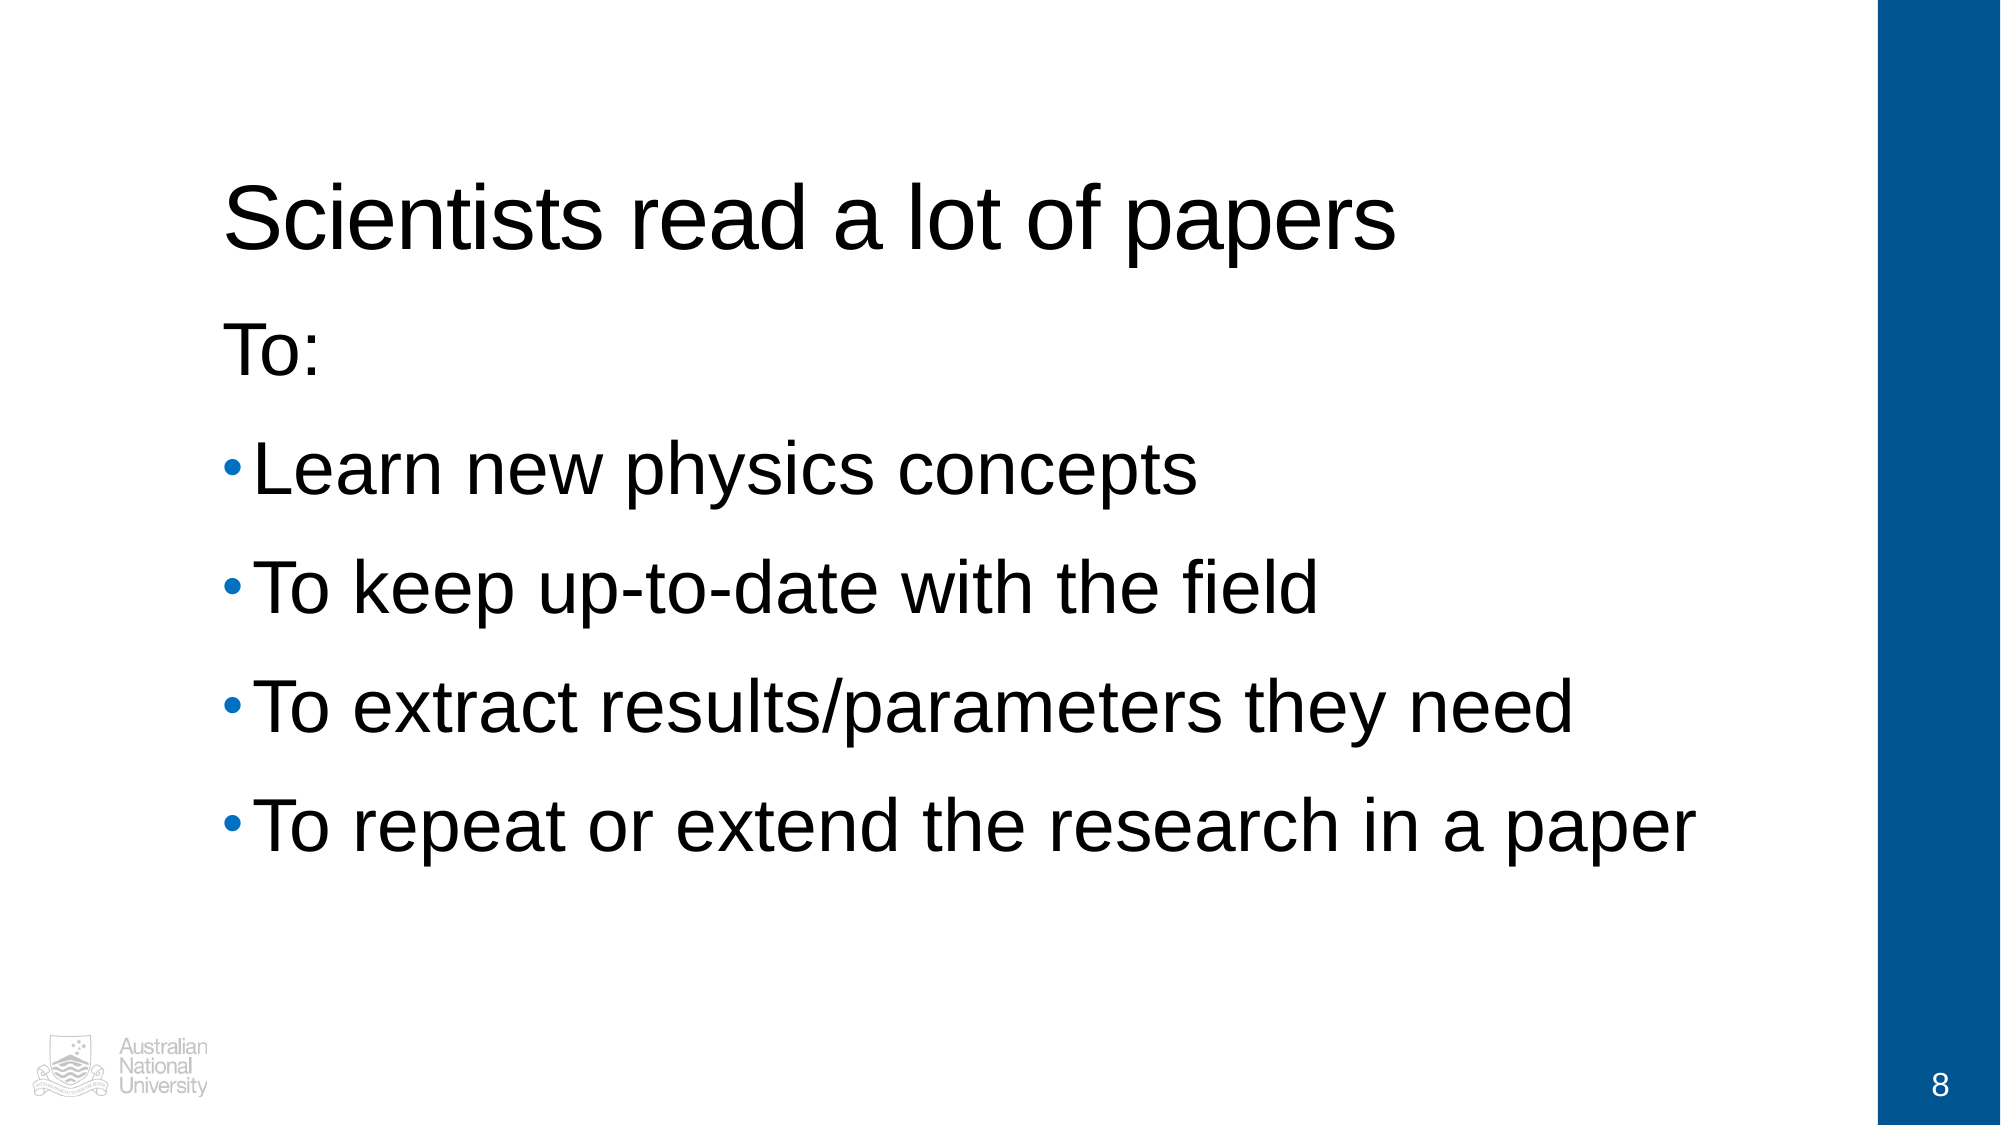

# Scientists read a lot of papers​
To:​
Learn new physics concepts​
To keep up-to-date with the field​
To extract results/parameters they need​
To repeat or extend the research in a paper​

8